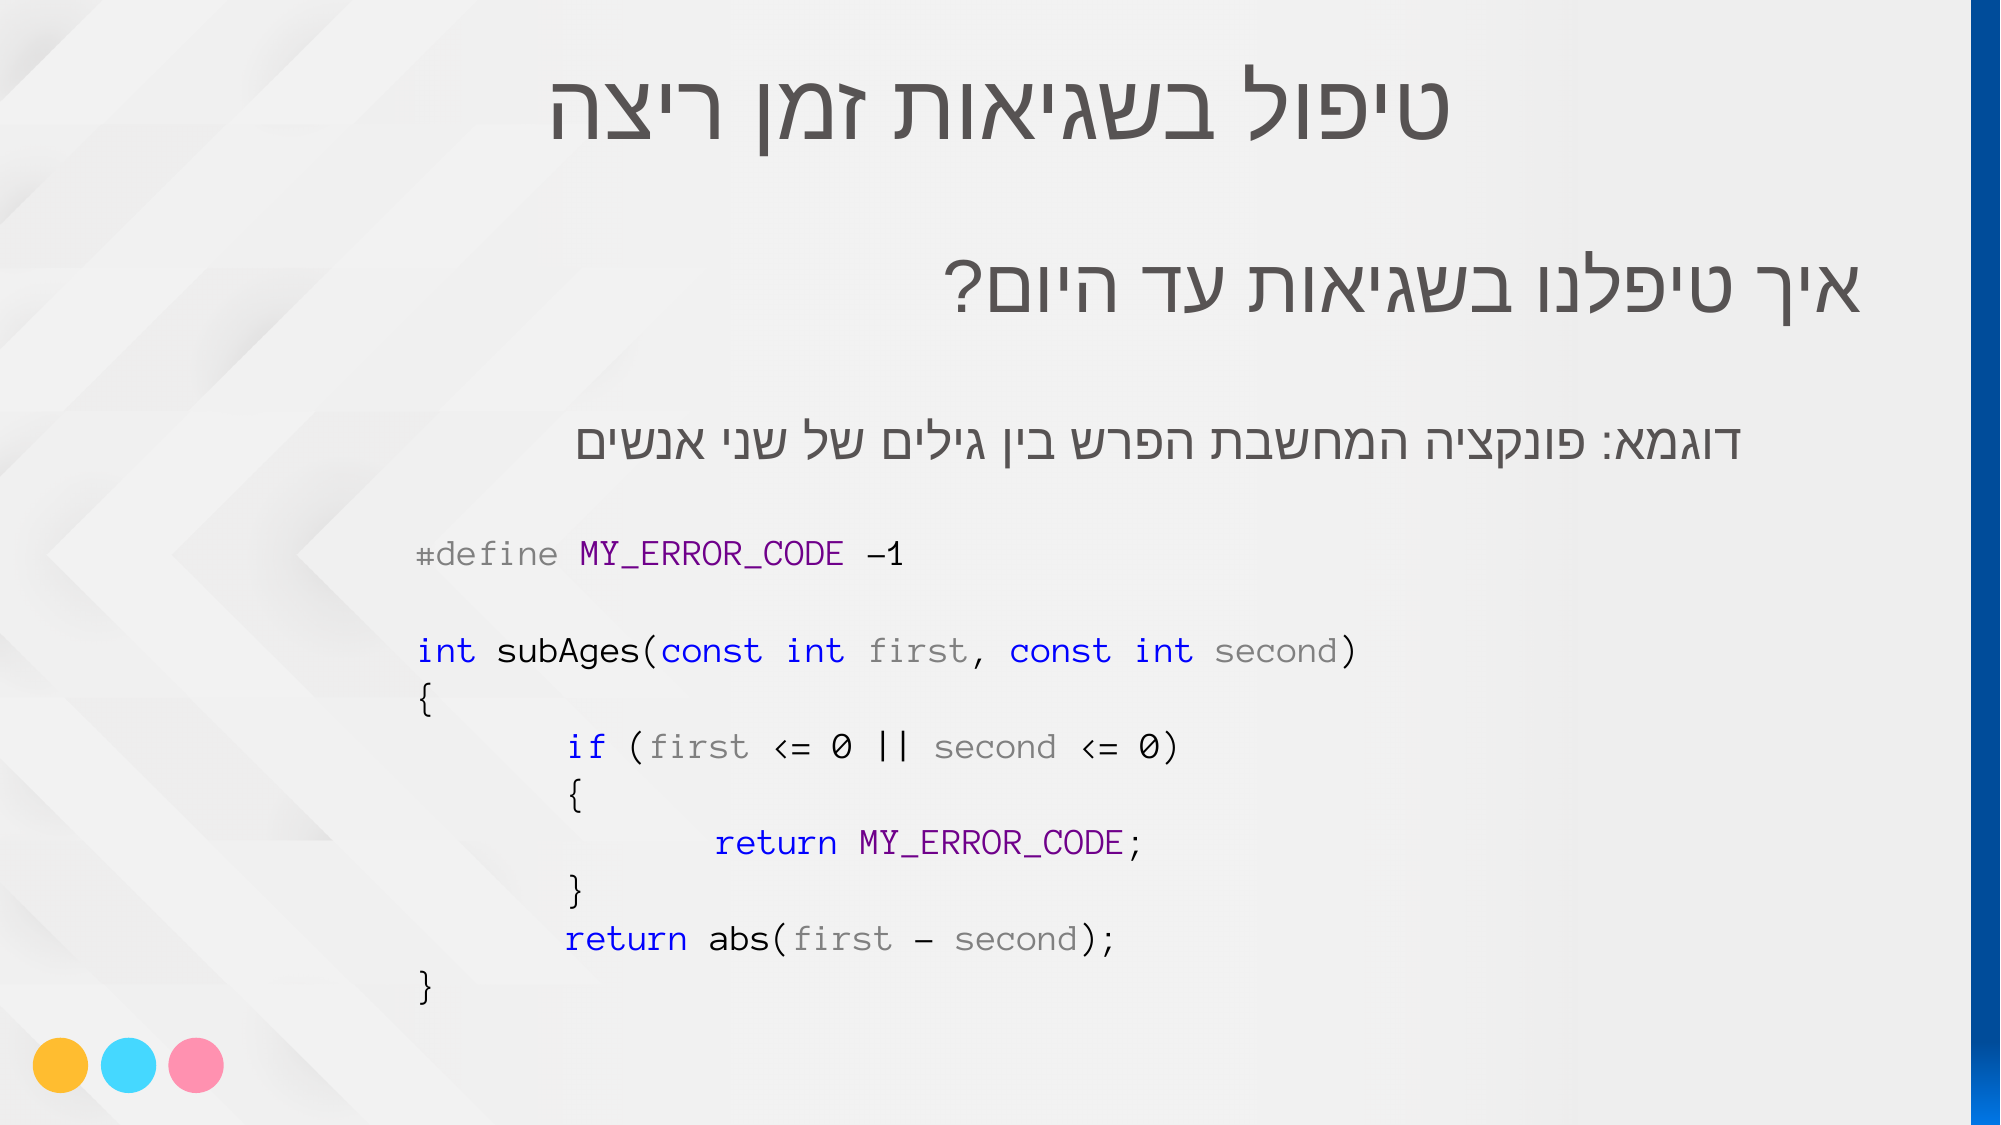

# טיפול בשגיאות זמן ריצה
איך טיפלנו בשגיאות עד היום?
דוגמא: פונקציה המחשבת הפרש בין גילים של שני אנשים
#define MY_ERROR_CODE -1

int subAges(const int first, const int second)
{
	if (first <= 0 || second <= 0)
	{
		return MY_ERROR_CODE;
	}
	return abs(first - second);
}